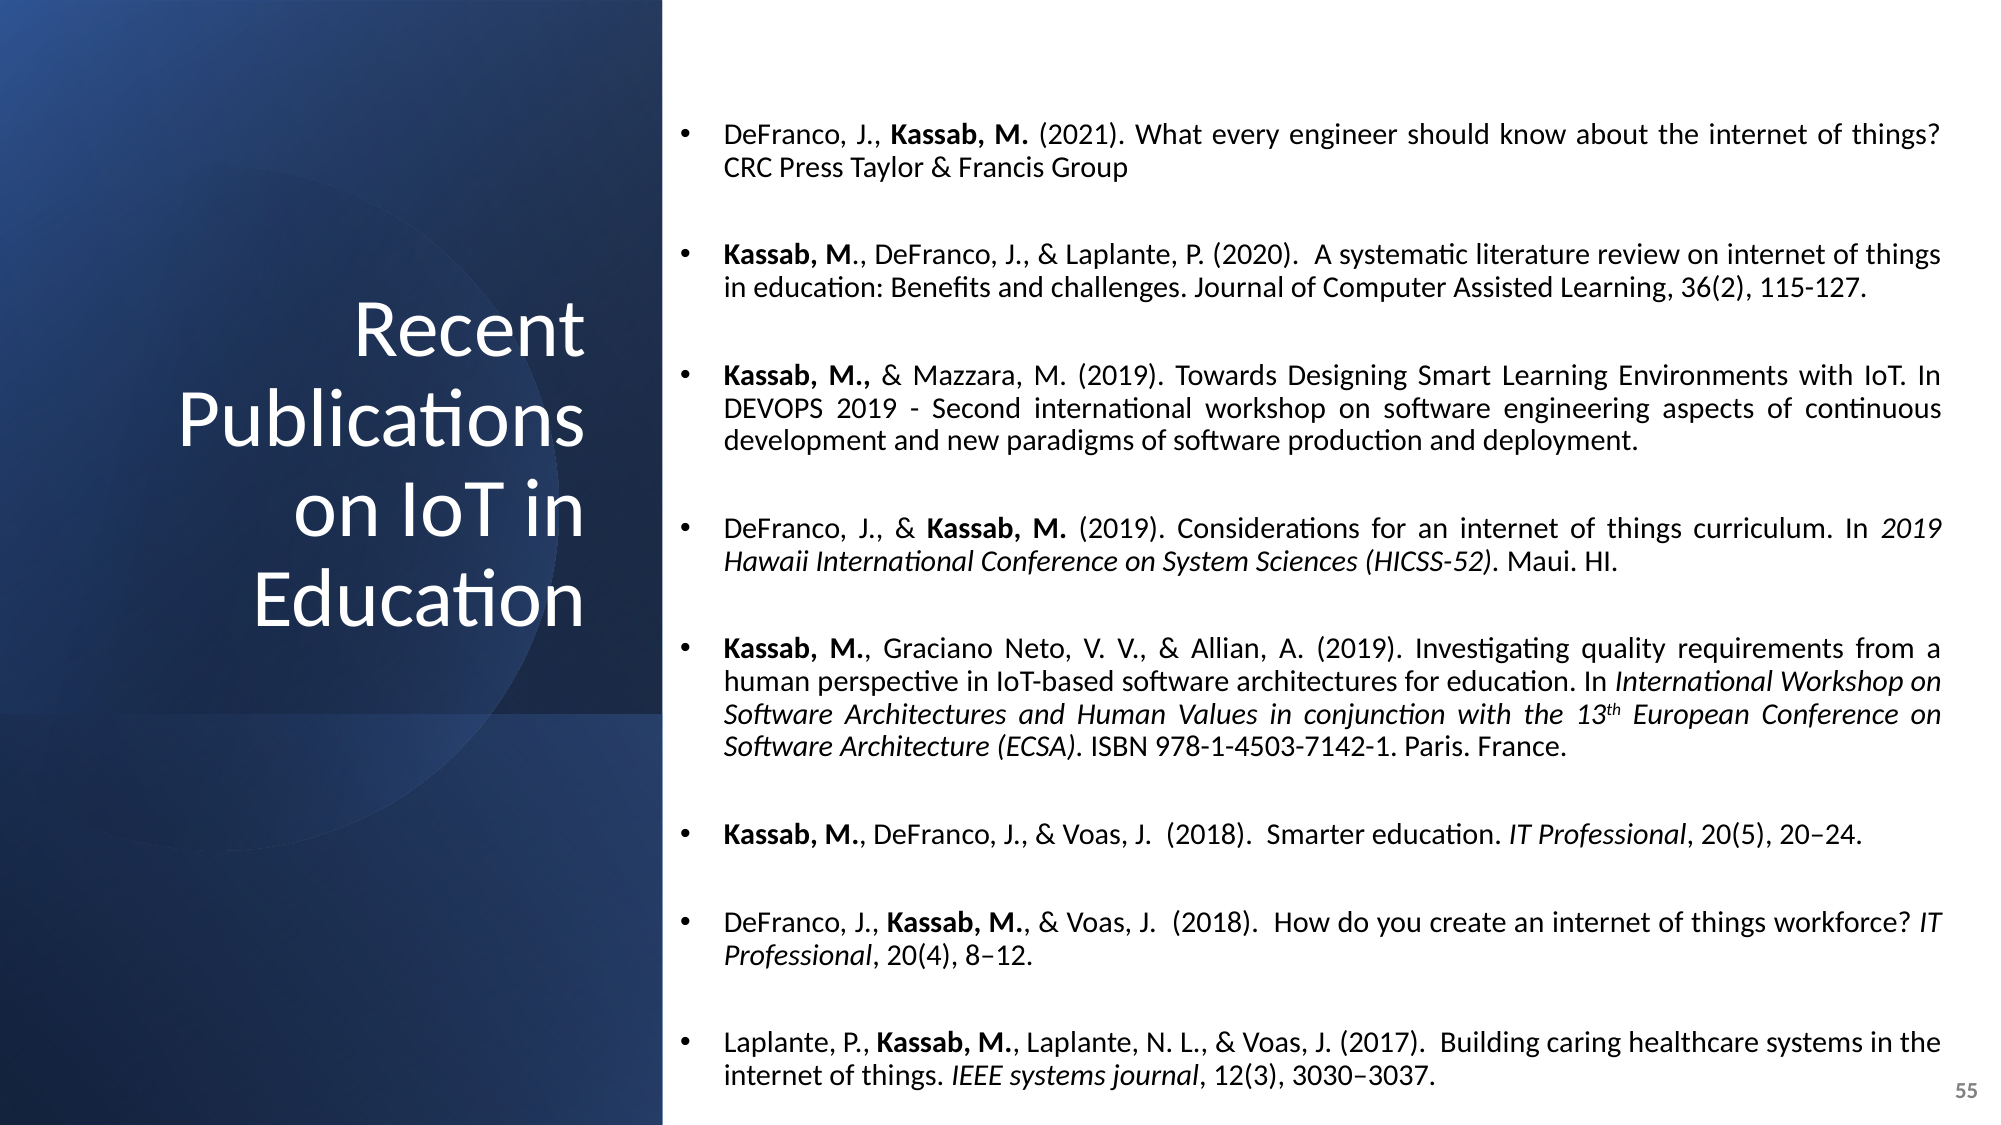

# Recent Publications on IoT in Education
DeFranco, J., Kassab, M. (2021). What every engineer should know about the internet of things? CRC Press Taylor & Francis Group

Kassab, M., DeFranco, J., & Laplante, P. (2020).  A systematic literature review on internet of things in education: Benefits and challenges. Journal of Computer Assisted Learning, 36(2), 115-127.

Kassab, M., & Mazzara, M. (2019). Towards Designing Smart Learning Environments with IoT. In DEVOPS 2019 - Second international workshop on software engineering aspects of continuous development and new paradigms of software production and deployment.

DeFranco, J., & Kassab, M. (2019). Considerations for an internet of things curriculum. In 2019 Hawaii International Conference on System Sciences (HICSS-52). Maui. HI.

Kassab, M., Graciano Neto, V. V., & Allian, A. (2019). Investigating quality requirements from a human perspective in IoT-based software architectures for education. In International Workshop on Software Architectures and Human Values in conjunction with the 13th European Conference on Software Architecture (ECSA). ISBN 978-1-4503-7142-1. Paris. France.

Kassab, M., DeFranco, J., & Voas, J.  (2018).  Smarter education. IT Professional, 20(5), 20–24.

DeFranco, J., Kassab, M., & Voas, J.  (2018).  How do you create an internet of things workforce? IT Professional, 20(4), 8–12.

Laplante, P., Kassab, M., Laplante, N. L., & Voas, J. (2017).  Building caring healthcare systems in the internet of things. IEEE systems journal, 12(3), 3030–3037.

55